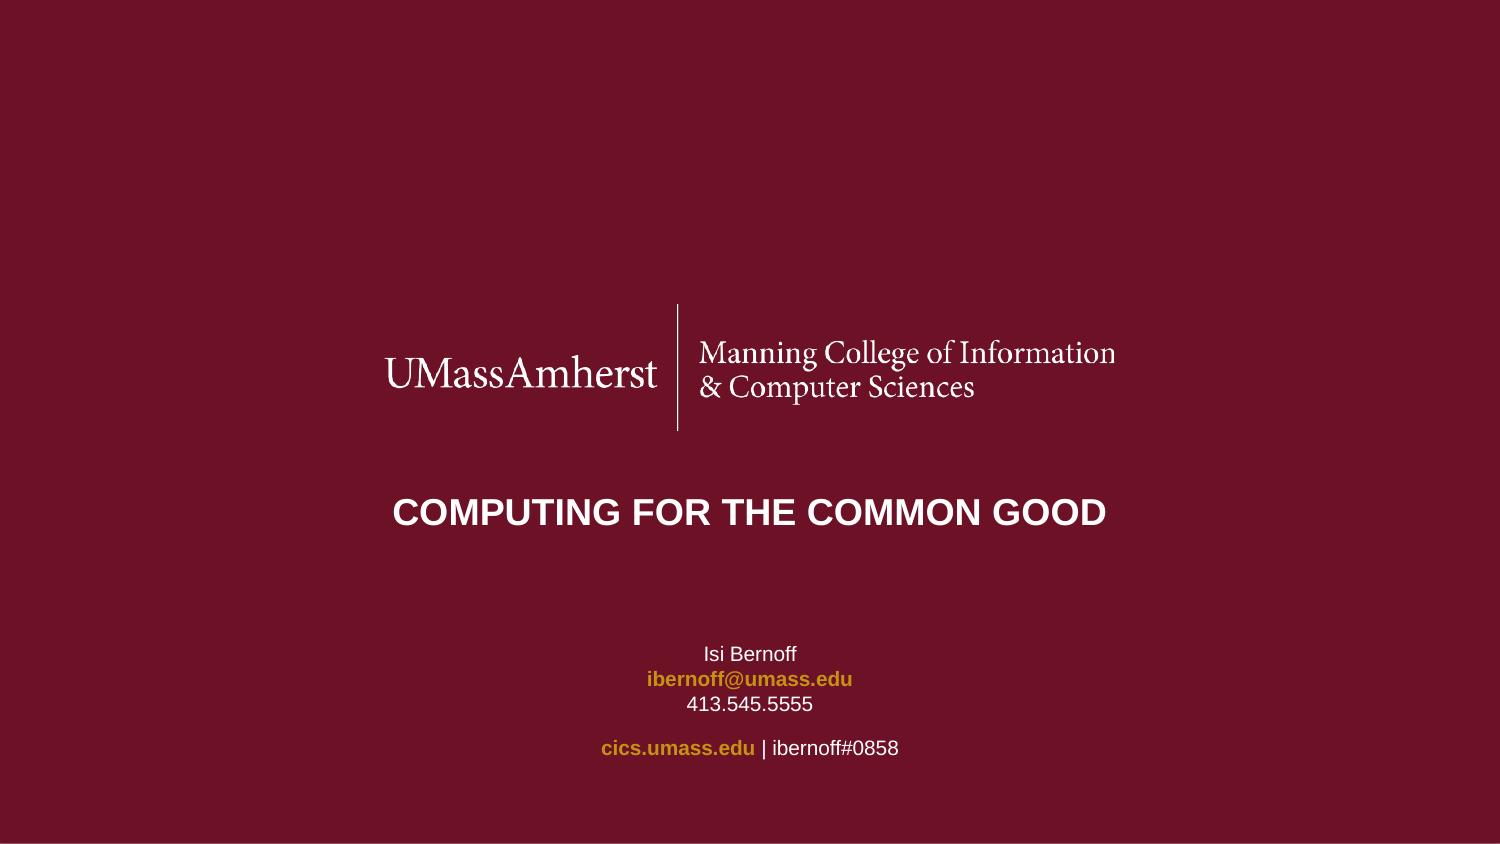

Isi Bernoff
ibernoff@umass.edu
413.545.5555
cics.umass.edu | ibernoff#0858